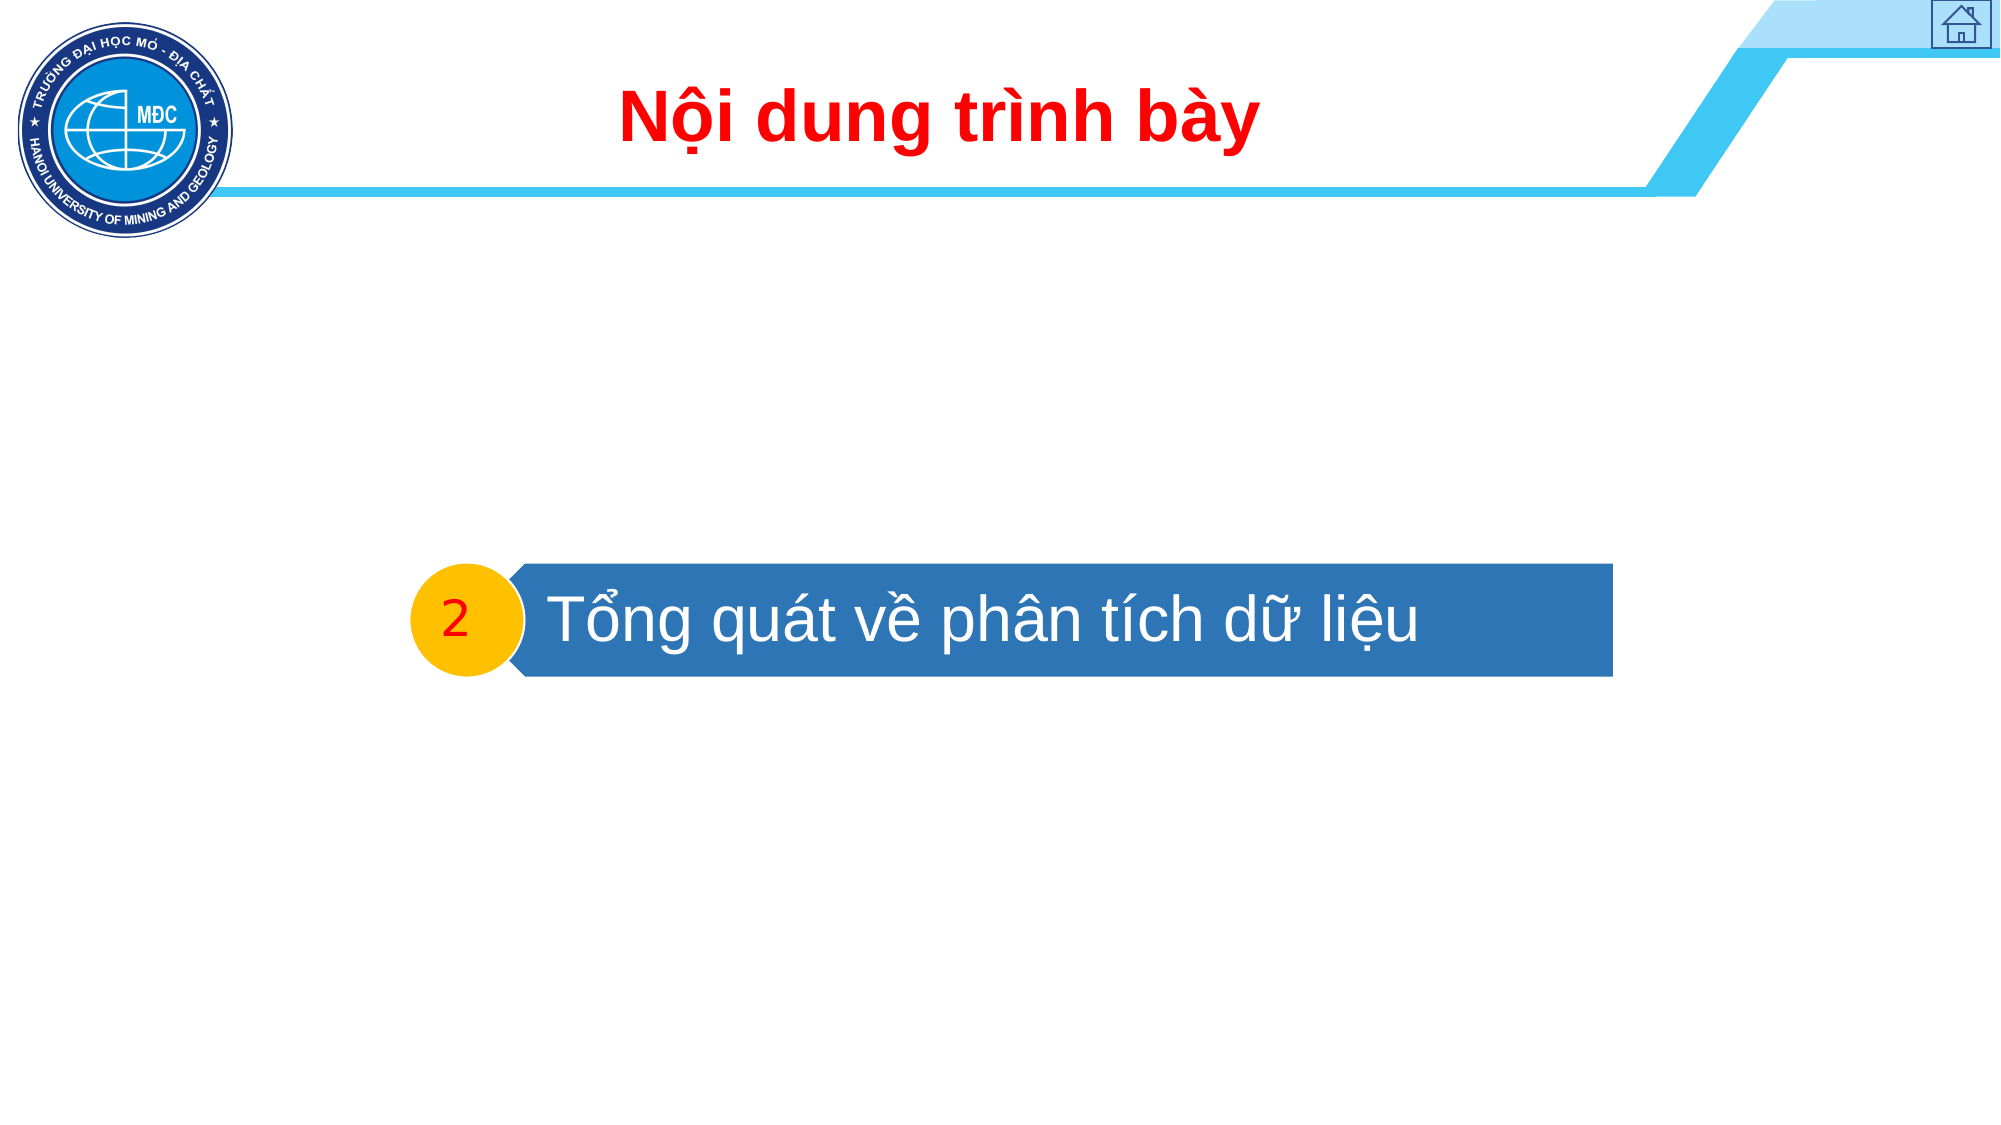

# Nội dung trình bày
Tổng quát về phân tích dữ liệu
2